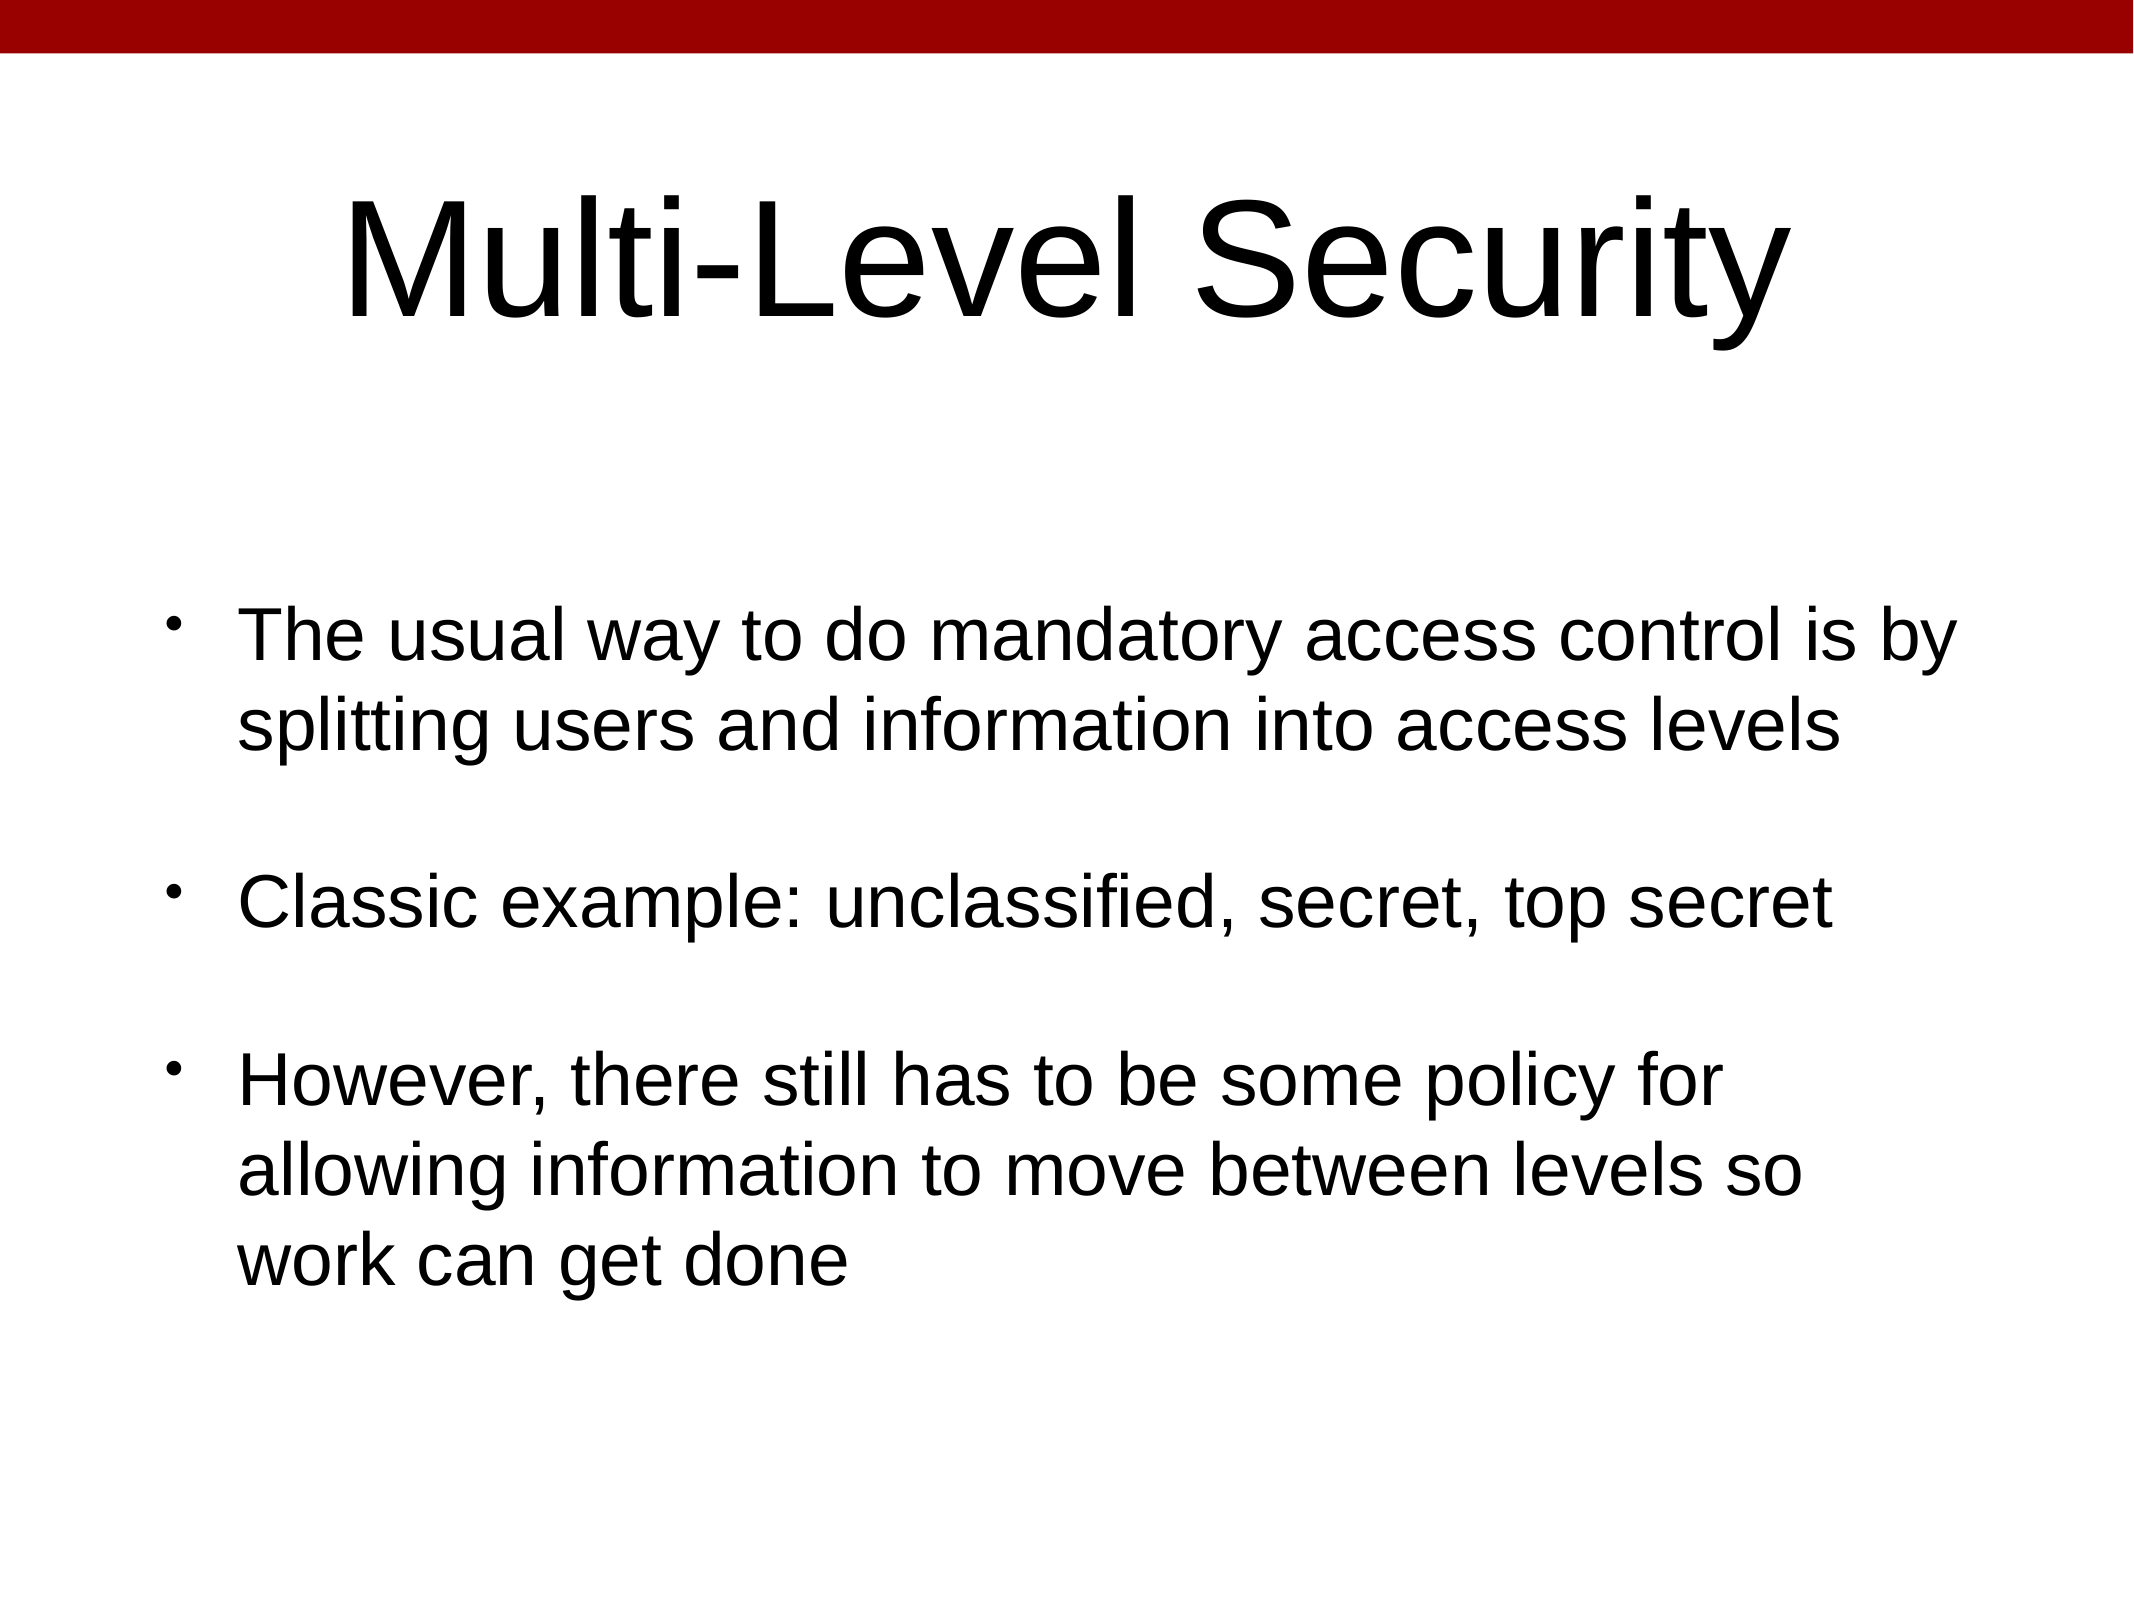

# Multi-Level Security
The usual way to do mandatory access control is by splitting users and information into access levels
Classic example: unclassified, secret, top secret
However, there still has to be some policy for allowing information to move between levels so work can get done